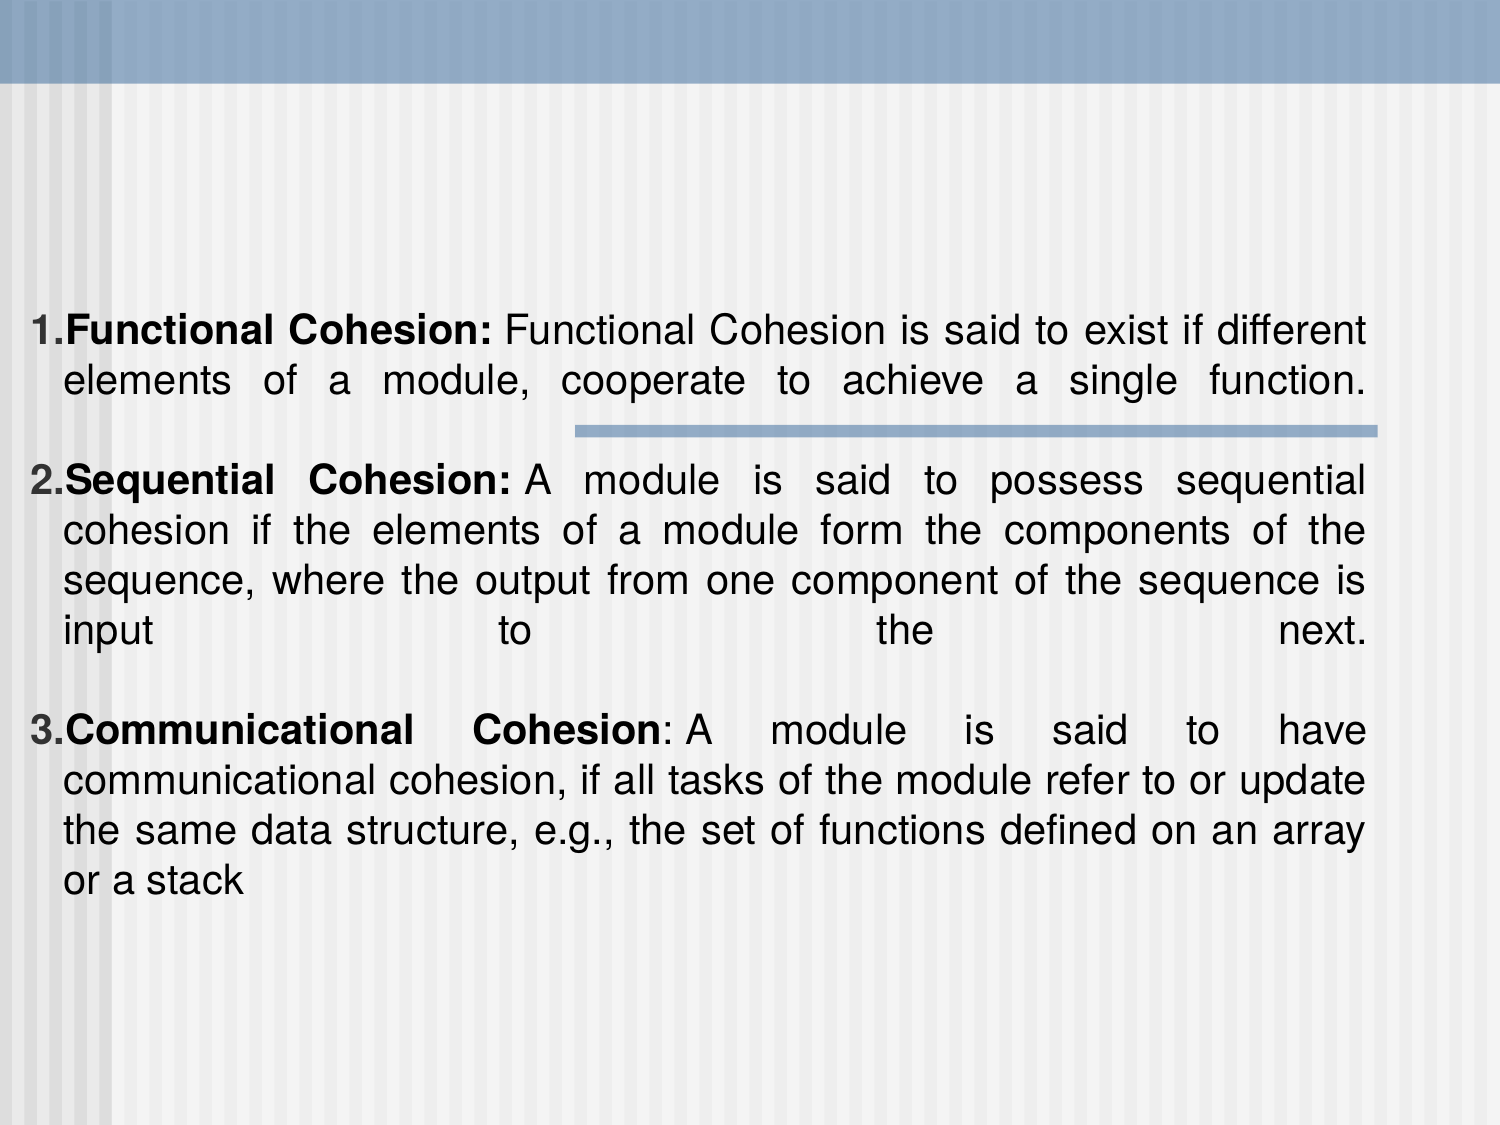

Functional Cohesion: Functional Cohesion is said to exist if different elements of a module, cooperate to achieve a single function.
Sequential Cohesion: A module is said to possess sequential cohesion if the elements of a module form the components of the sequence, where the output from one component of the sequence is input to the next.
Communicational Cohesion: A module is said to have communicational cohesion, if all tasks of the module refer to or update the same data structure, e.g., the set of functions defined on an array or a stack
92